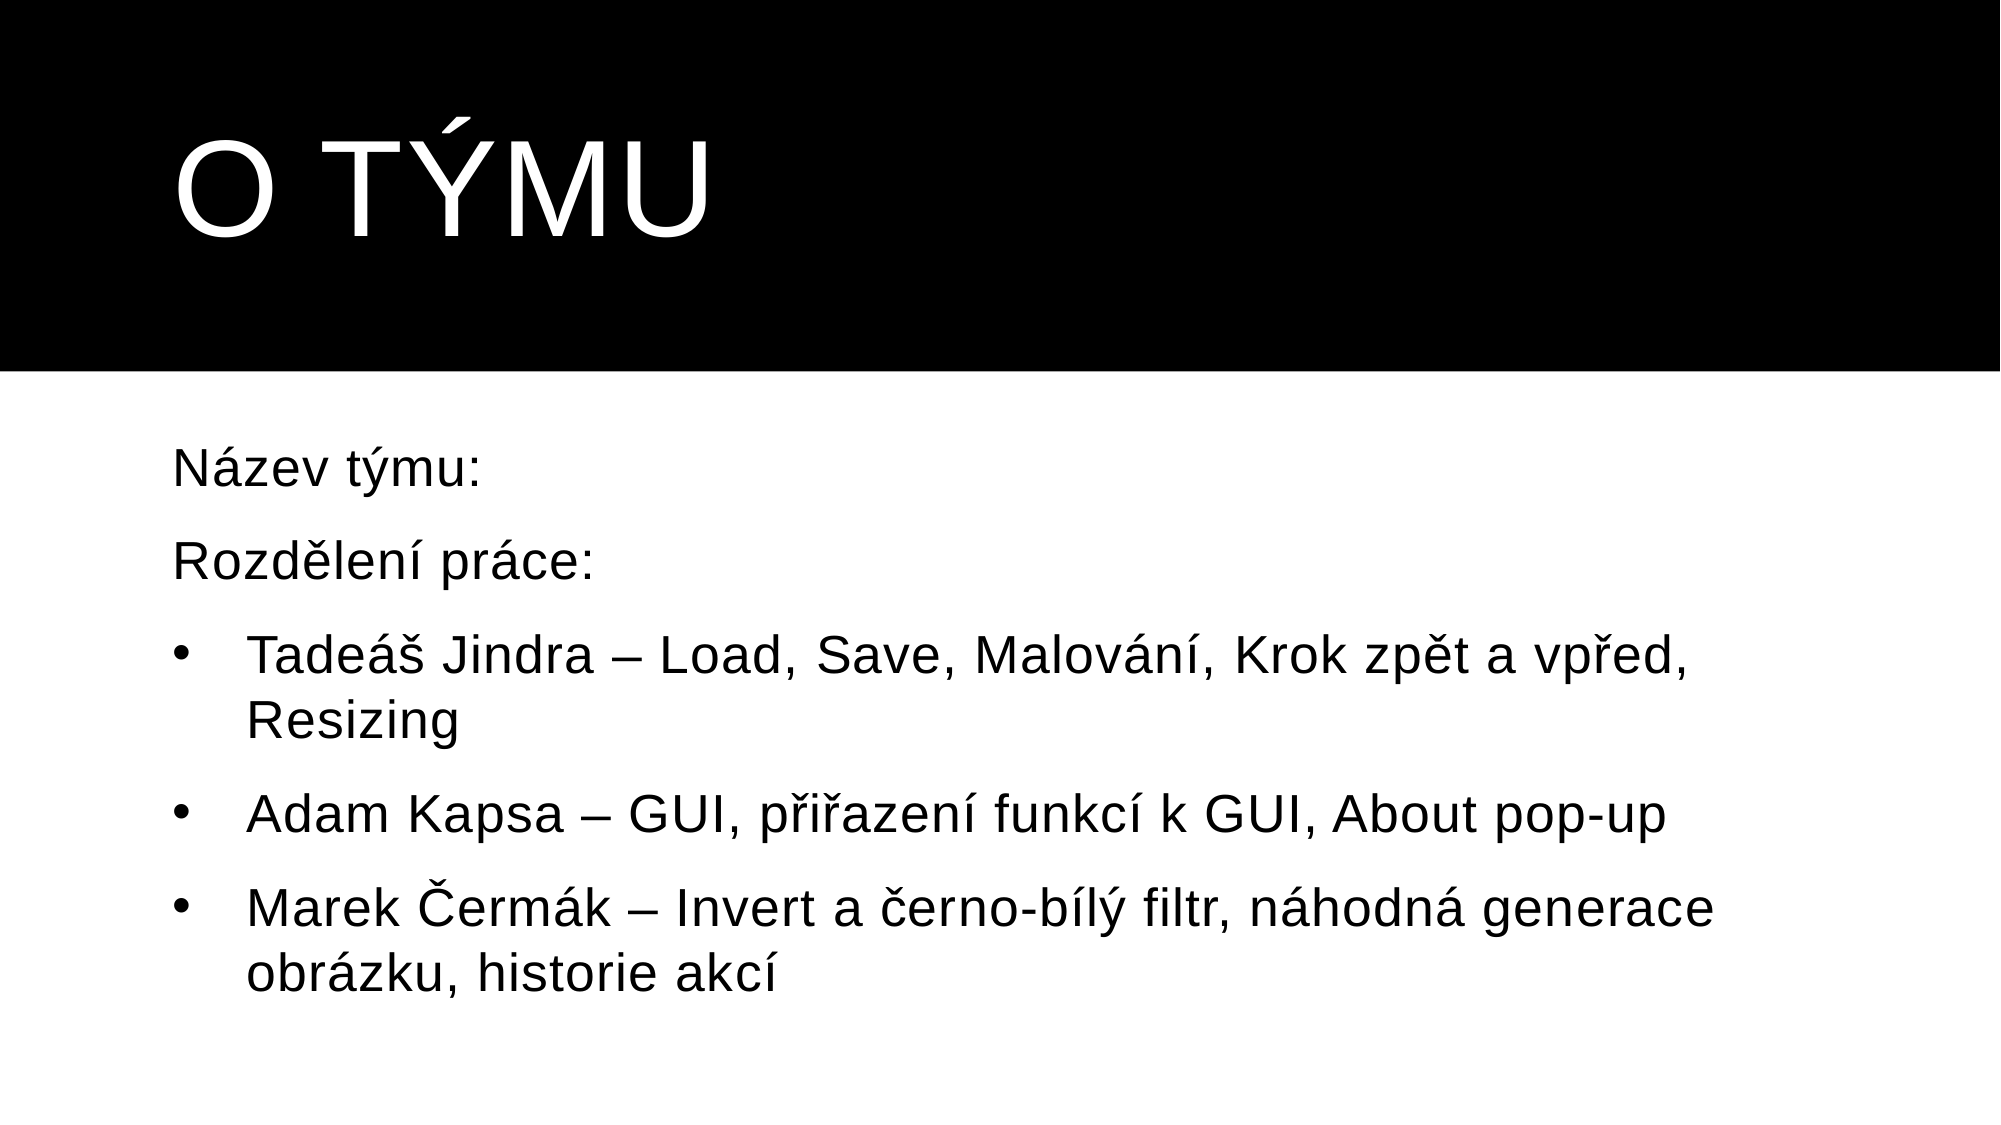

# O týmu
Název týmu:
Rozdělení práce:
Tadeáš Jindra – Load, Save, Malování, Krok zpět a vpřed, Resizing
Adam Kapsa – GUI, přiřazení funkcí k GUI, About pop-up
Marek Čermák – Invert a černo-bílý filtr, náhodná generace obrázku, historie akcí